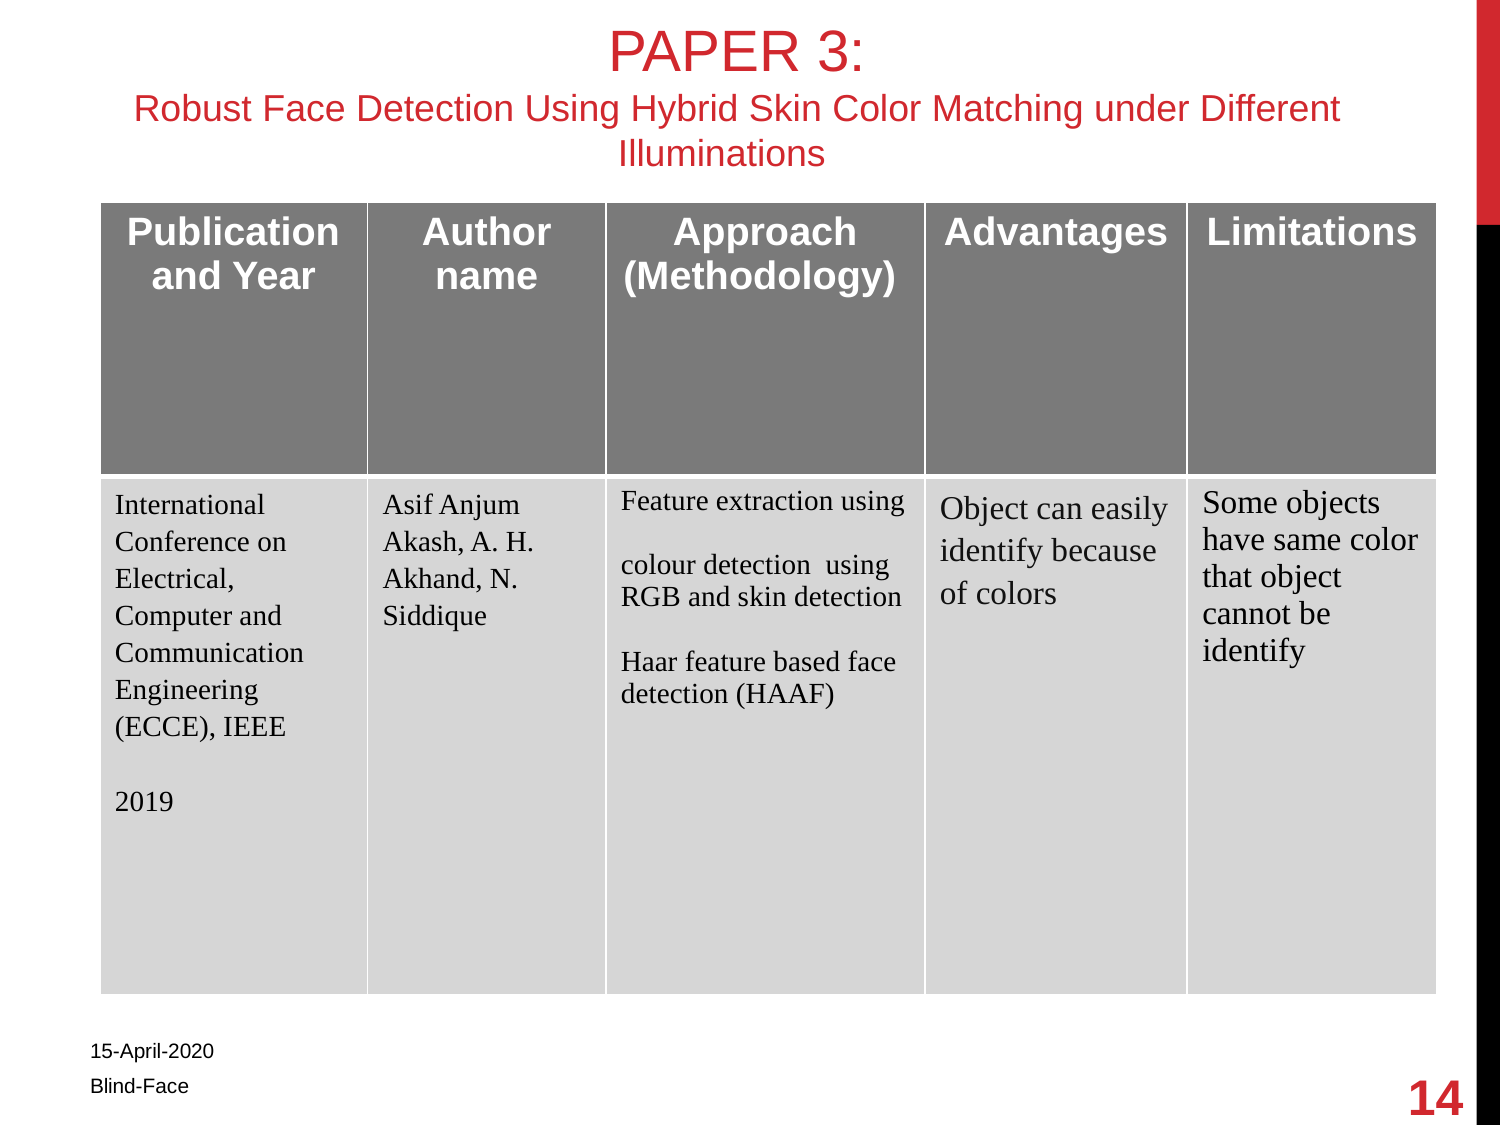

# PAPER 3:
Robust Face Detection Using Hybrid Skin Color Matching under Different Illuminations
| Publication and Year | Author name | Approach (Methodology) | Advantages | Limitations |
| --- | --- | --- | --- | --- |
| International Conference on Electrical, Computer and Communication Engineering (ECCE), IEEE 2019 | Asif Anjum Akash, A. H. Akhand, N. Siddique | Feature extraction using colour detection using RGB and skin detection Haar feature based face detection (HAAF) | Object can easily identify because of colors | Some objects have same color that object cannot be identify |
14
15-April-2020
Blind-Face